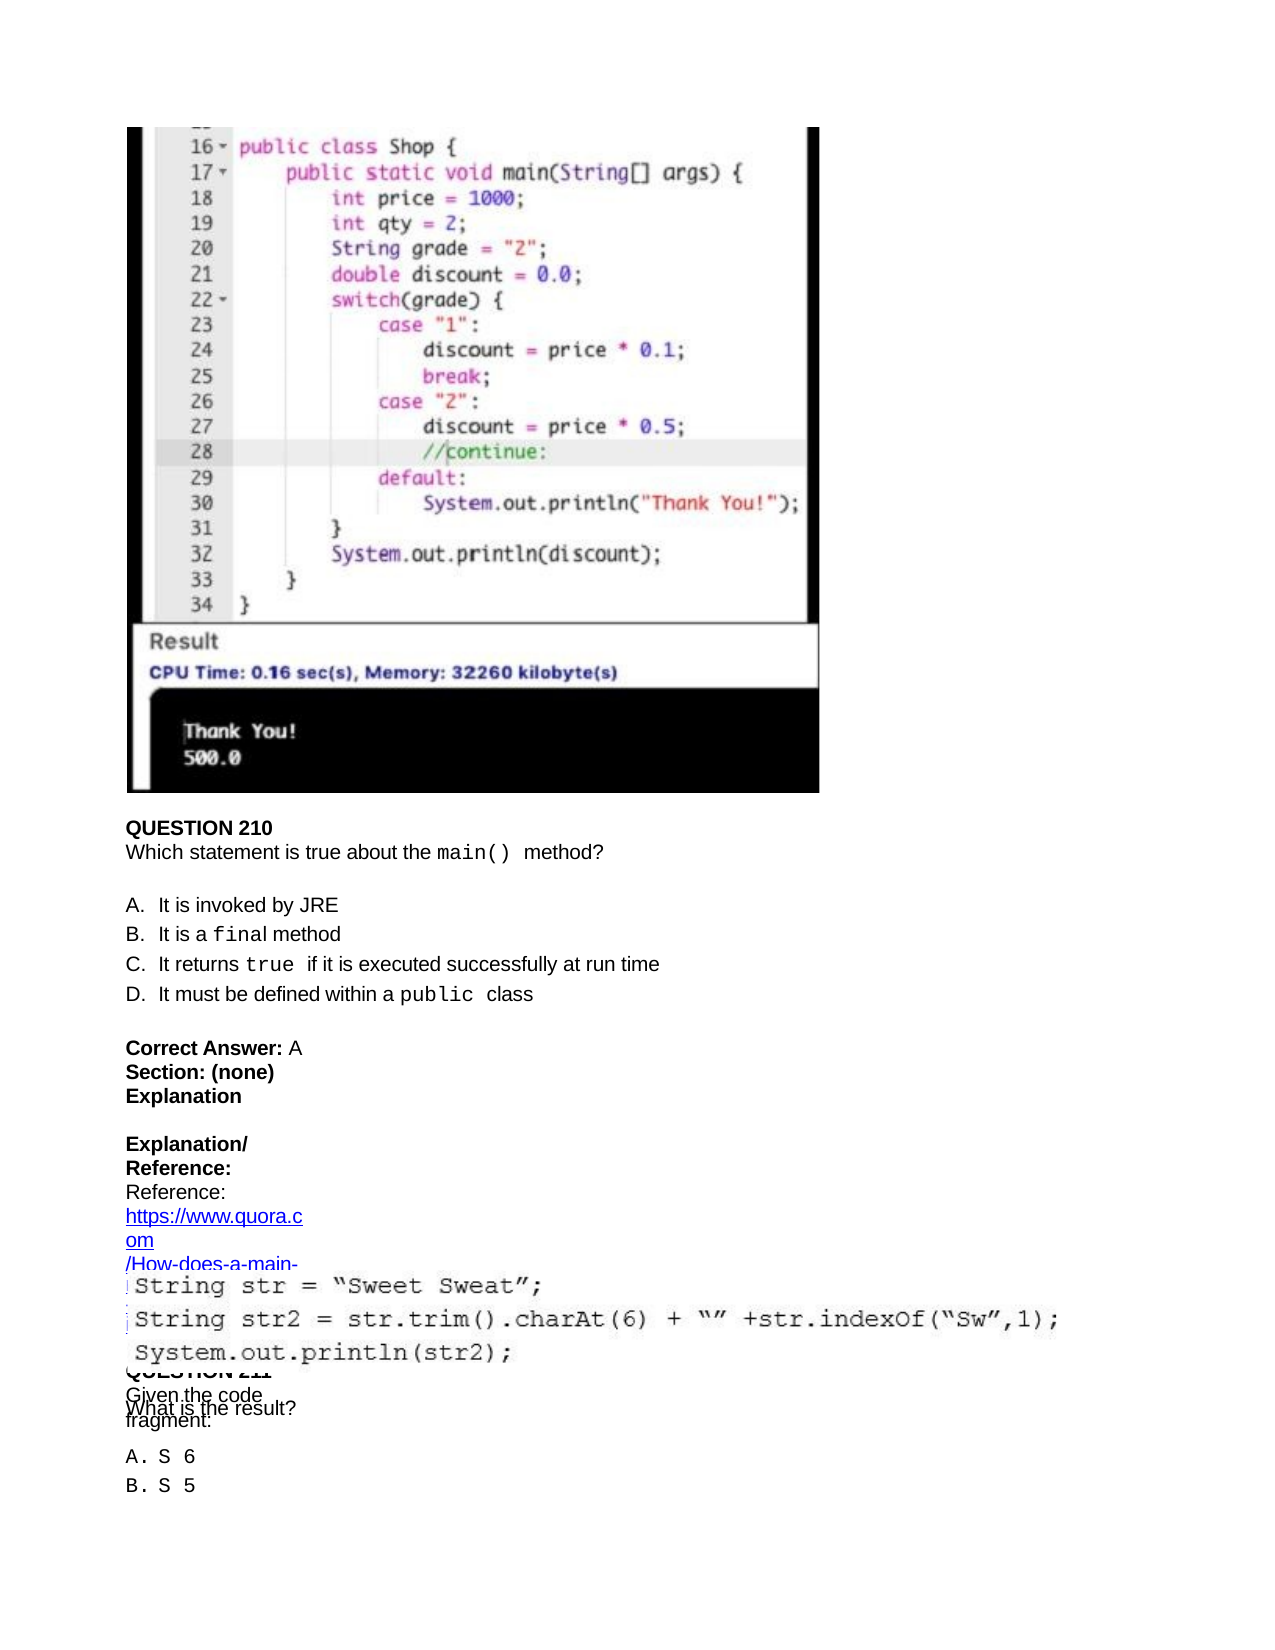

QUESTION 210
Which statement is true about the main() method?

It is invoked by JRE
It is a final method
It returns true if it is executed successfully at run time
It must be defined within a public class

Correct Answer: A  Section: (none)  Explanation

Explanation/Reference:
Reference: https://www.quora.com/How-does-a-main-method-get-invoked-automatically-explain-it-in-brief

QUESTION 211
Given the code fragment:

What is the result?

S 6
S 5